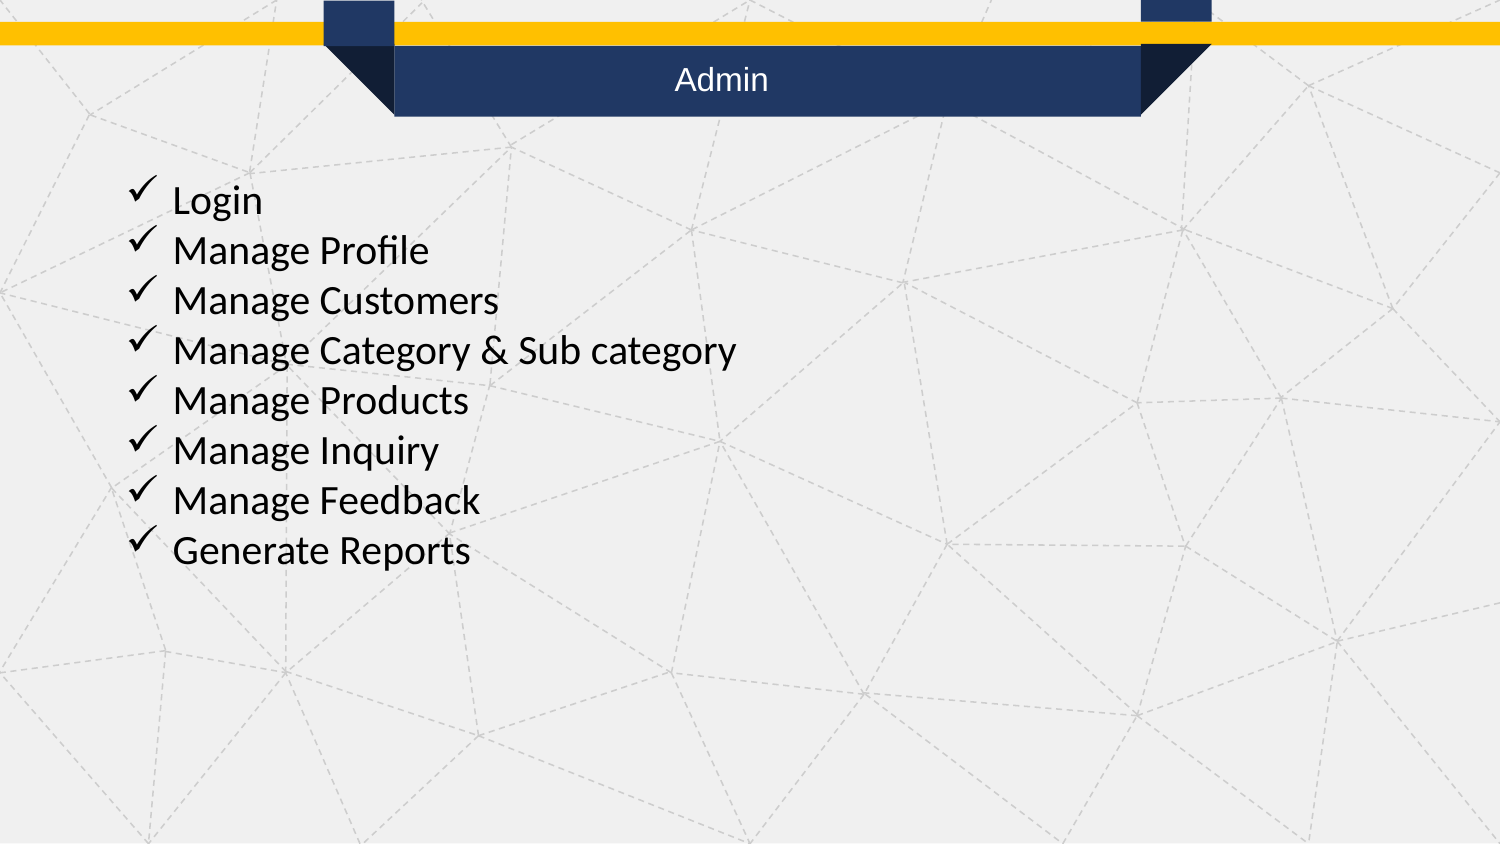

Admin
Login
Manage Profile
Manage Customers
Manage Category & Sub category
Manage Products
Manage Inquiry
Manage Feedback
Generate Reports